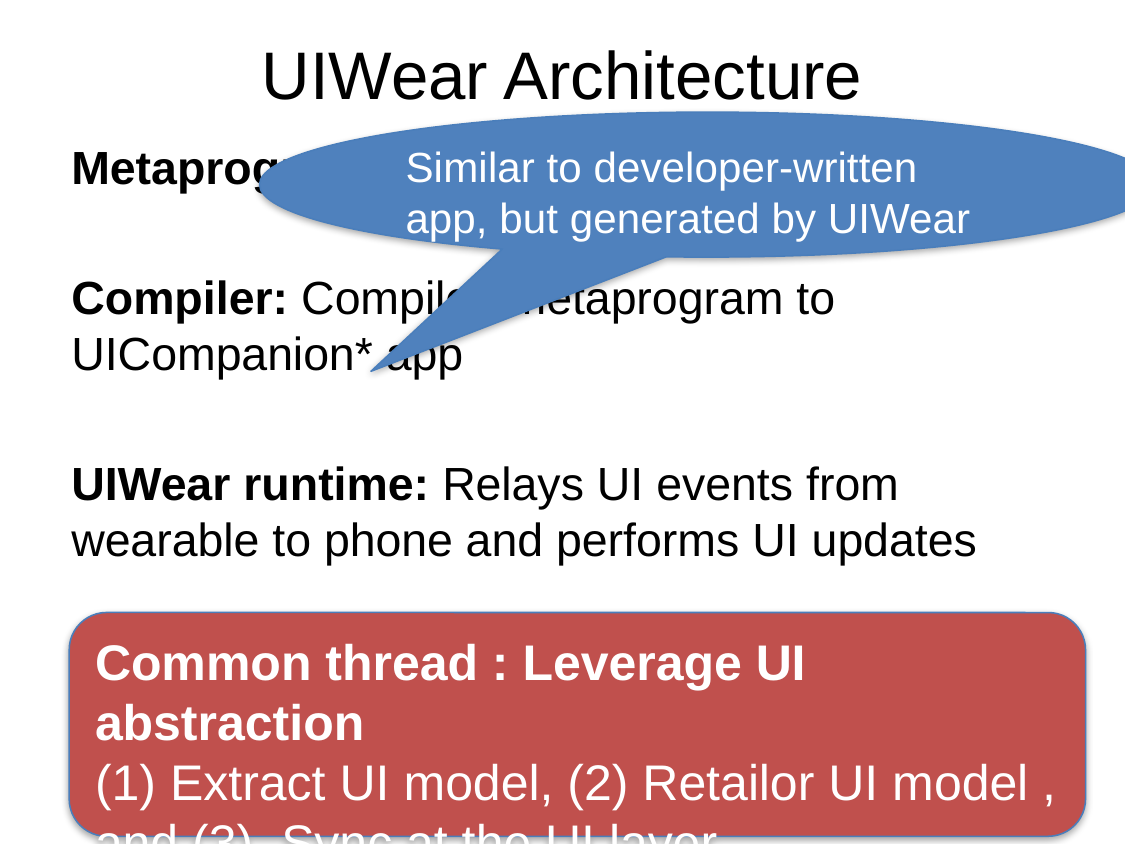

# UIWear Architecture

Metaprogram: UI Design specified by a human

Compiler: Compiles metaprogram to UICompanion* app

UIWear runtime: Relays UI events from wearable to phone and performs UI updates
Similar to developer-written app, but generated by UIWear
Common thread : Leverage UI abstraction
(1) Extract UI model, (2) Retailor UI model , and (3)  Sync at the UI layer